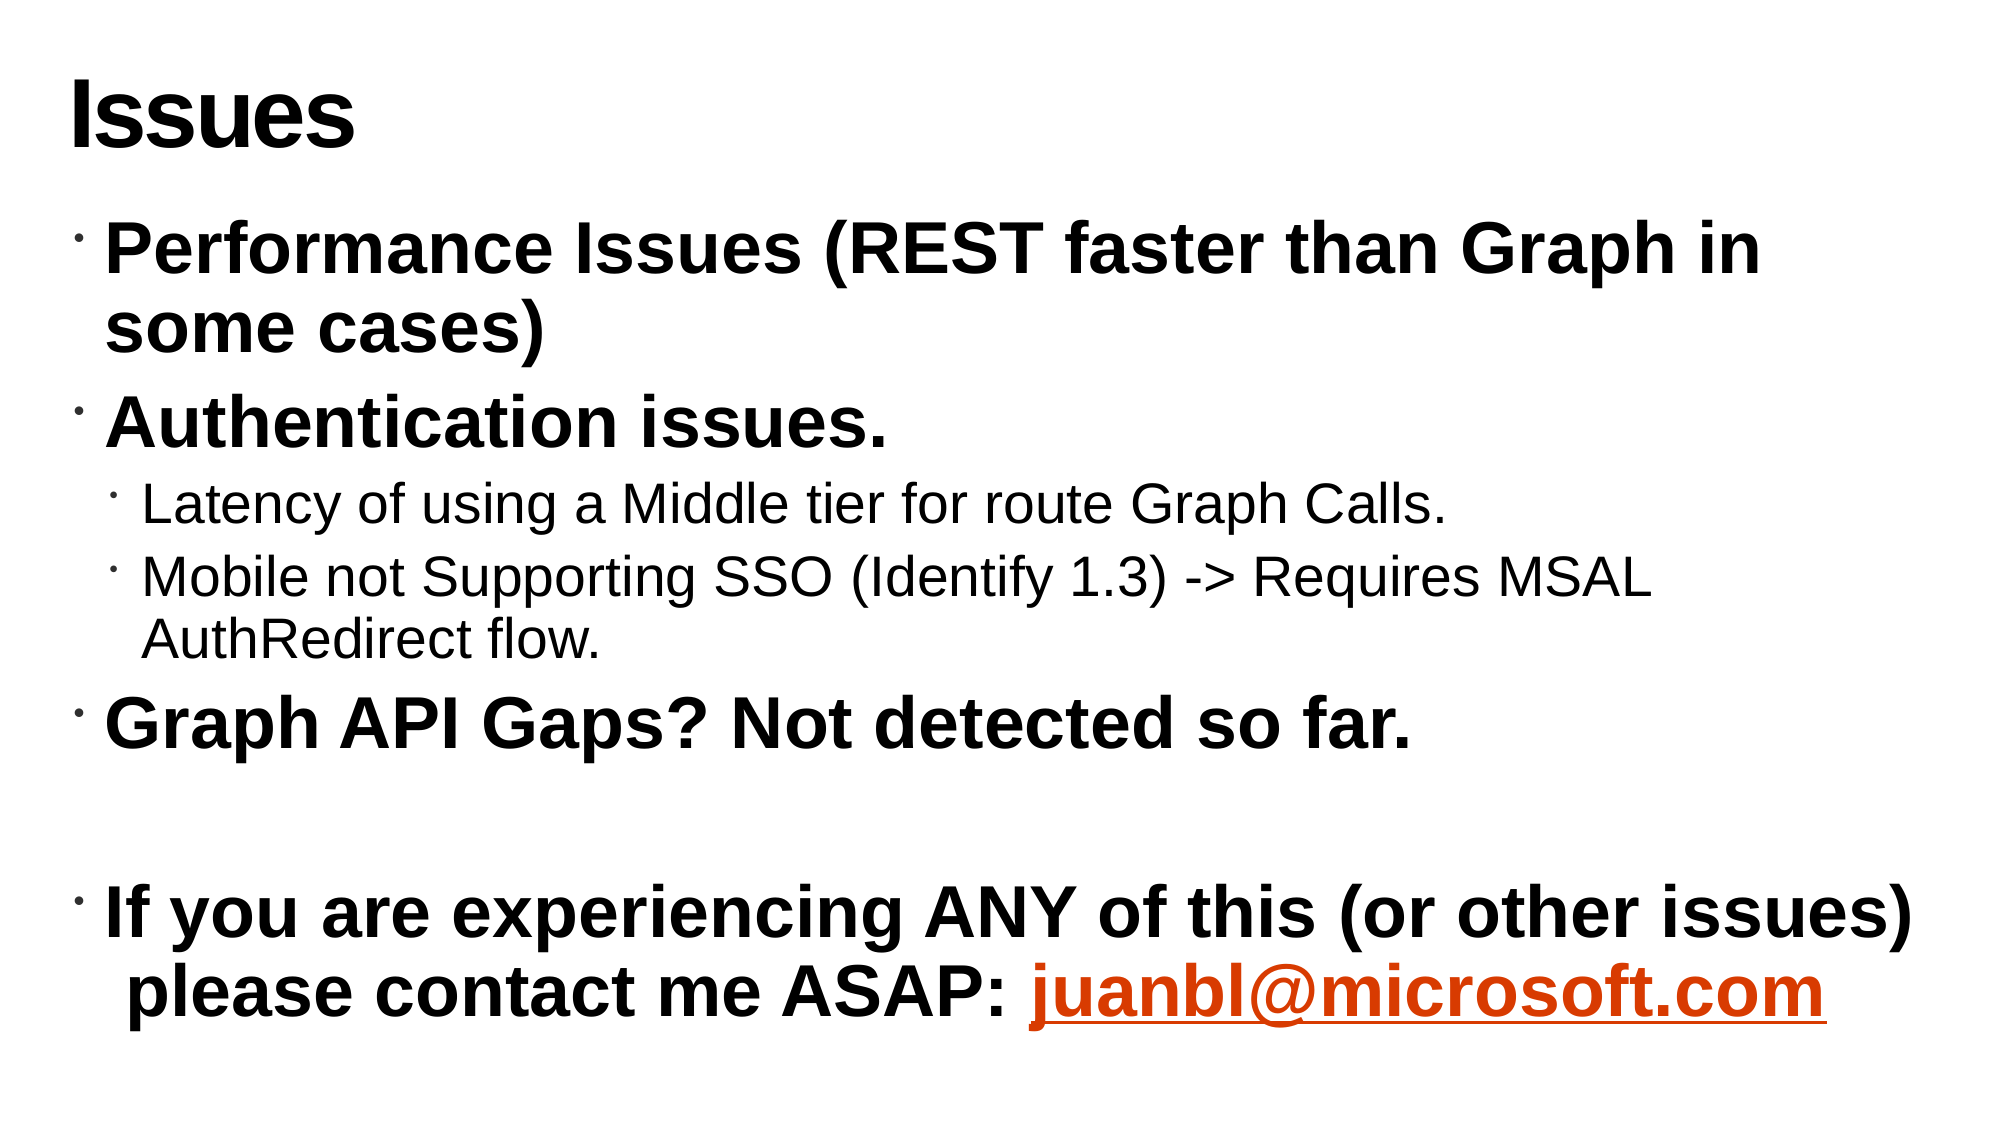

# Issues
Performance Issues (REST faster than Graph in some cases)
Authentication issues.
Latency of using a Middle tier for route Graph Calls.
Mobile not Supporting SSO (Identify 1.3) -> Requires MSAL AuthRedirect flow.
Graph API Gaps? Not detected so far.

If you are experiencing ANY of this (or other issues)  please contact me ASAP: juanbl@microsoft.com